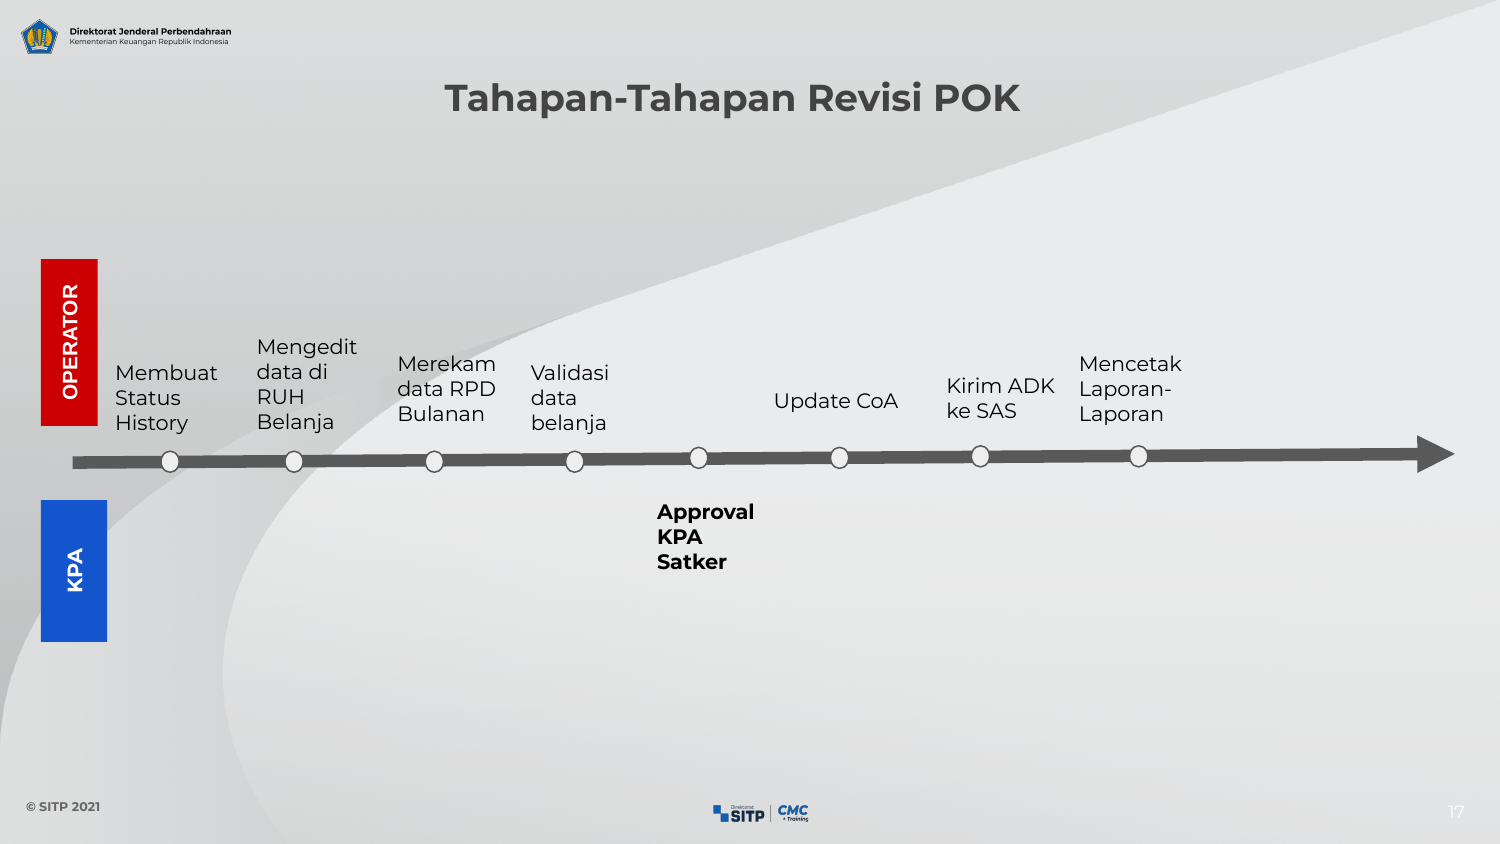

Tahapan-Tahapan Revisi POK
OPERATOR
Mengedit data di RUH Belanja
Merekam data RPD Bulanan
Mencetak Laporan- Laporan
Membuat Status History
Validasi data belanja
Kirim ADK ke SAS
Update CoA

Approval KPA Satker
KPA
17